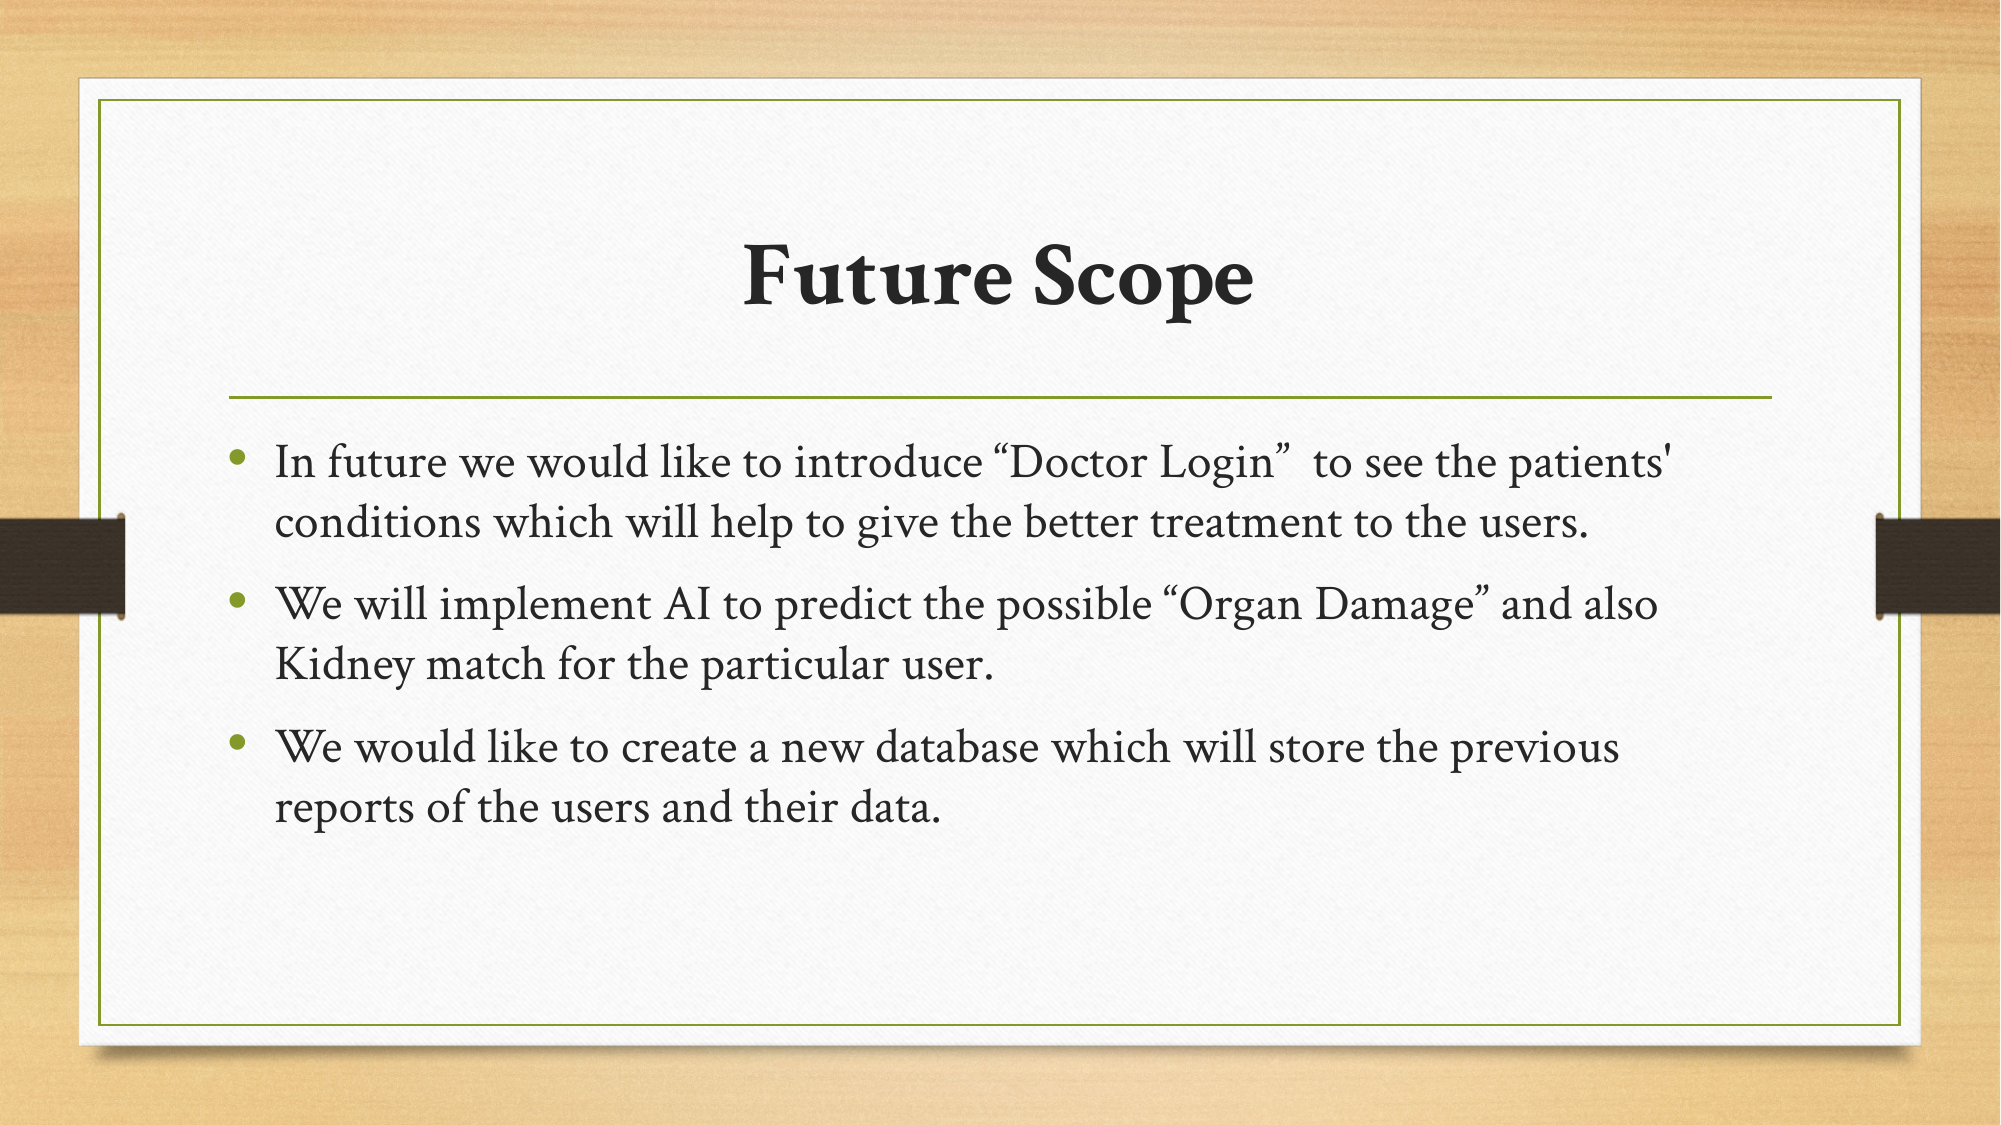

# Future Scope
In future we would like to introduce “Doctor Login”  to see the patients' conditions which will help to give the better treatment to the users.
We will implement AI to predict the possible “Organ Damage” and also Kidney match for the particular user.
We would like to create a new database which will store the previous reports of the users and their data.